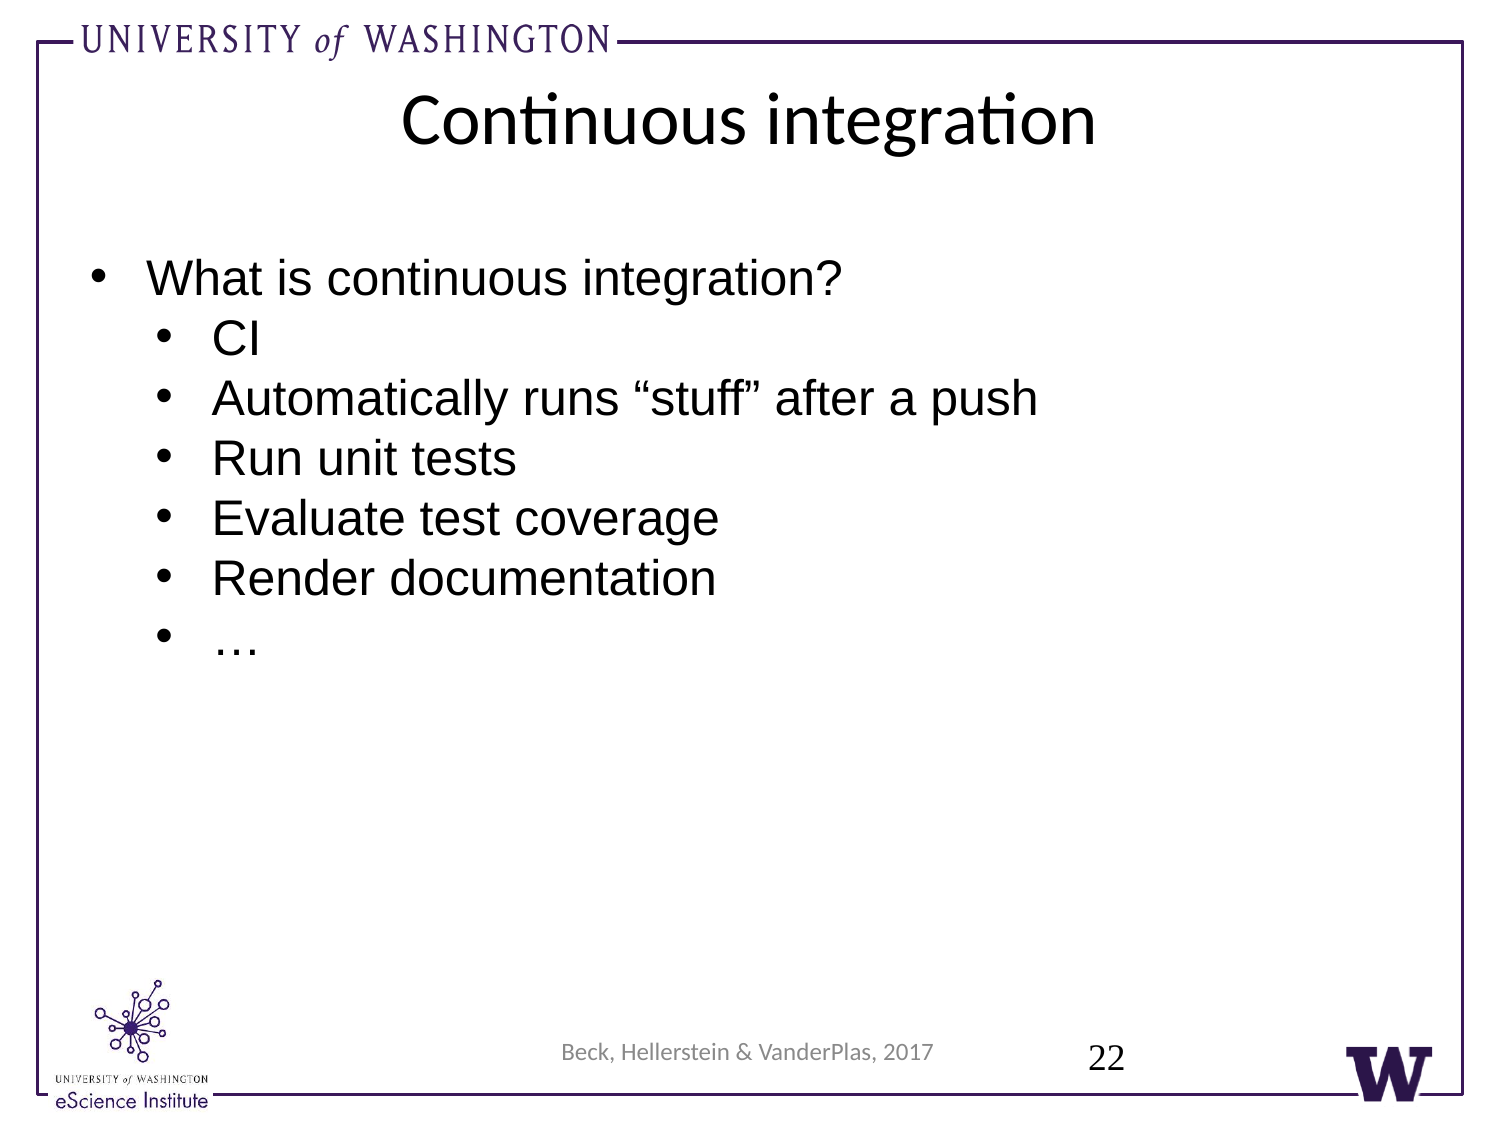

Continuous integration
What is continuous integration?
CI
Automatically runs “stuff” after a push
Run unit tests
Evaluate test coverage
Render documentation
…
22
Beck, Hellerstein & VanderPlas, 2017